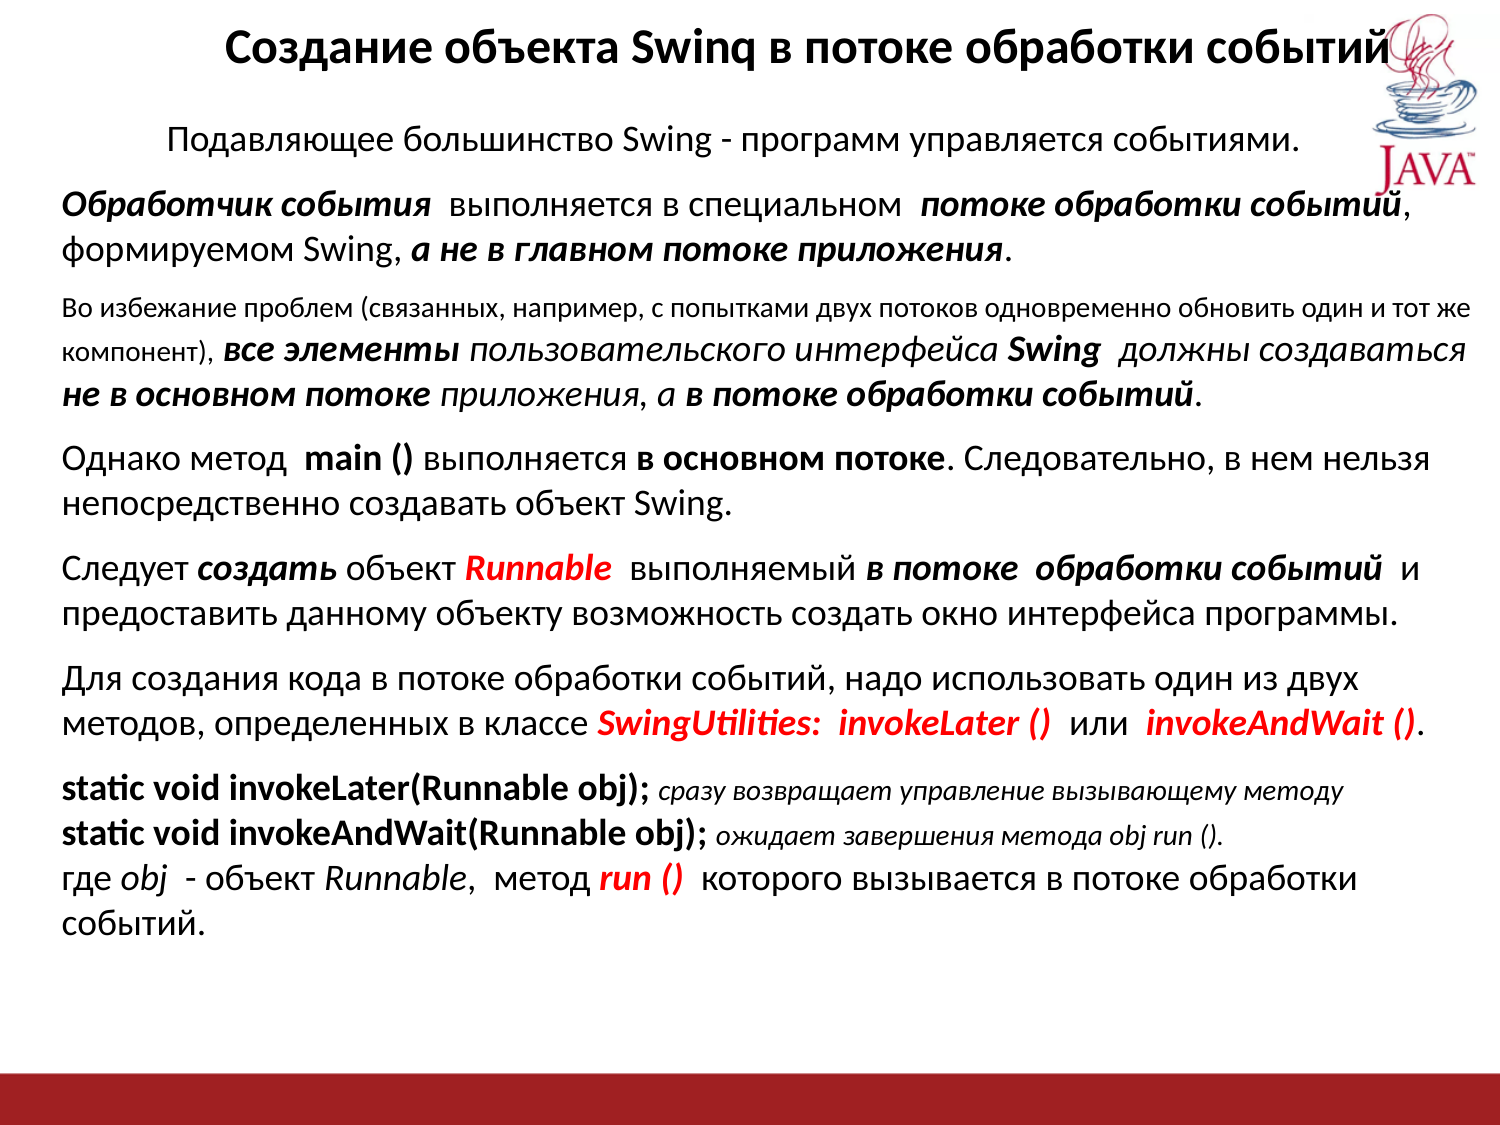

Создание объекта Swinq в потоке обработки событий
              Подавляющее большинство Swing - программ управляется событиями.

Обработчик события  выполняется в специальном  потоке обработки событий, формируемом Swing, а не в главном потоке приложения.

Во избежание проблем (связанных, например, с попытками двух потоков одновременно обновить один и тот же компонент), все элементы пользовательского интерфейса Swing  должны создаваться не в основном потоке приложения, а в потоке обработки событий.

Однако метод  main () выполняется в основном потоке. Следовательно, в нем нельзя непосредственно создавать объект Swing.

Следует создать объект Runnable  выполняемый в потоке  обработки событий  и предоставить данному объекту возможность создать окно интерфейса программы.

Для создания кода в потоке обработки событий, надо использовать один из двух методов, определенных в классе SwingUtilities:  invokeLater ()  или  invokeAndWait ().

static void invokeLater(Runnable obj); сразу возвращает управление вызывающему методу
static void invokeAndWait(Runnable obj); ожидает завершения метода оbj run ().
где obj  - объект Runnable,  метод run ()  которого вызывается в потоке обработки событий.